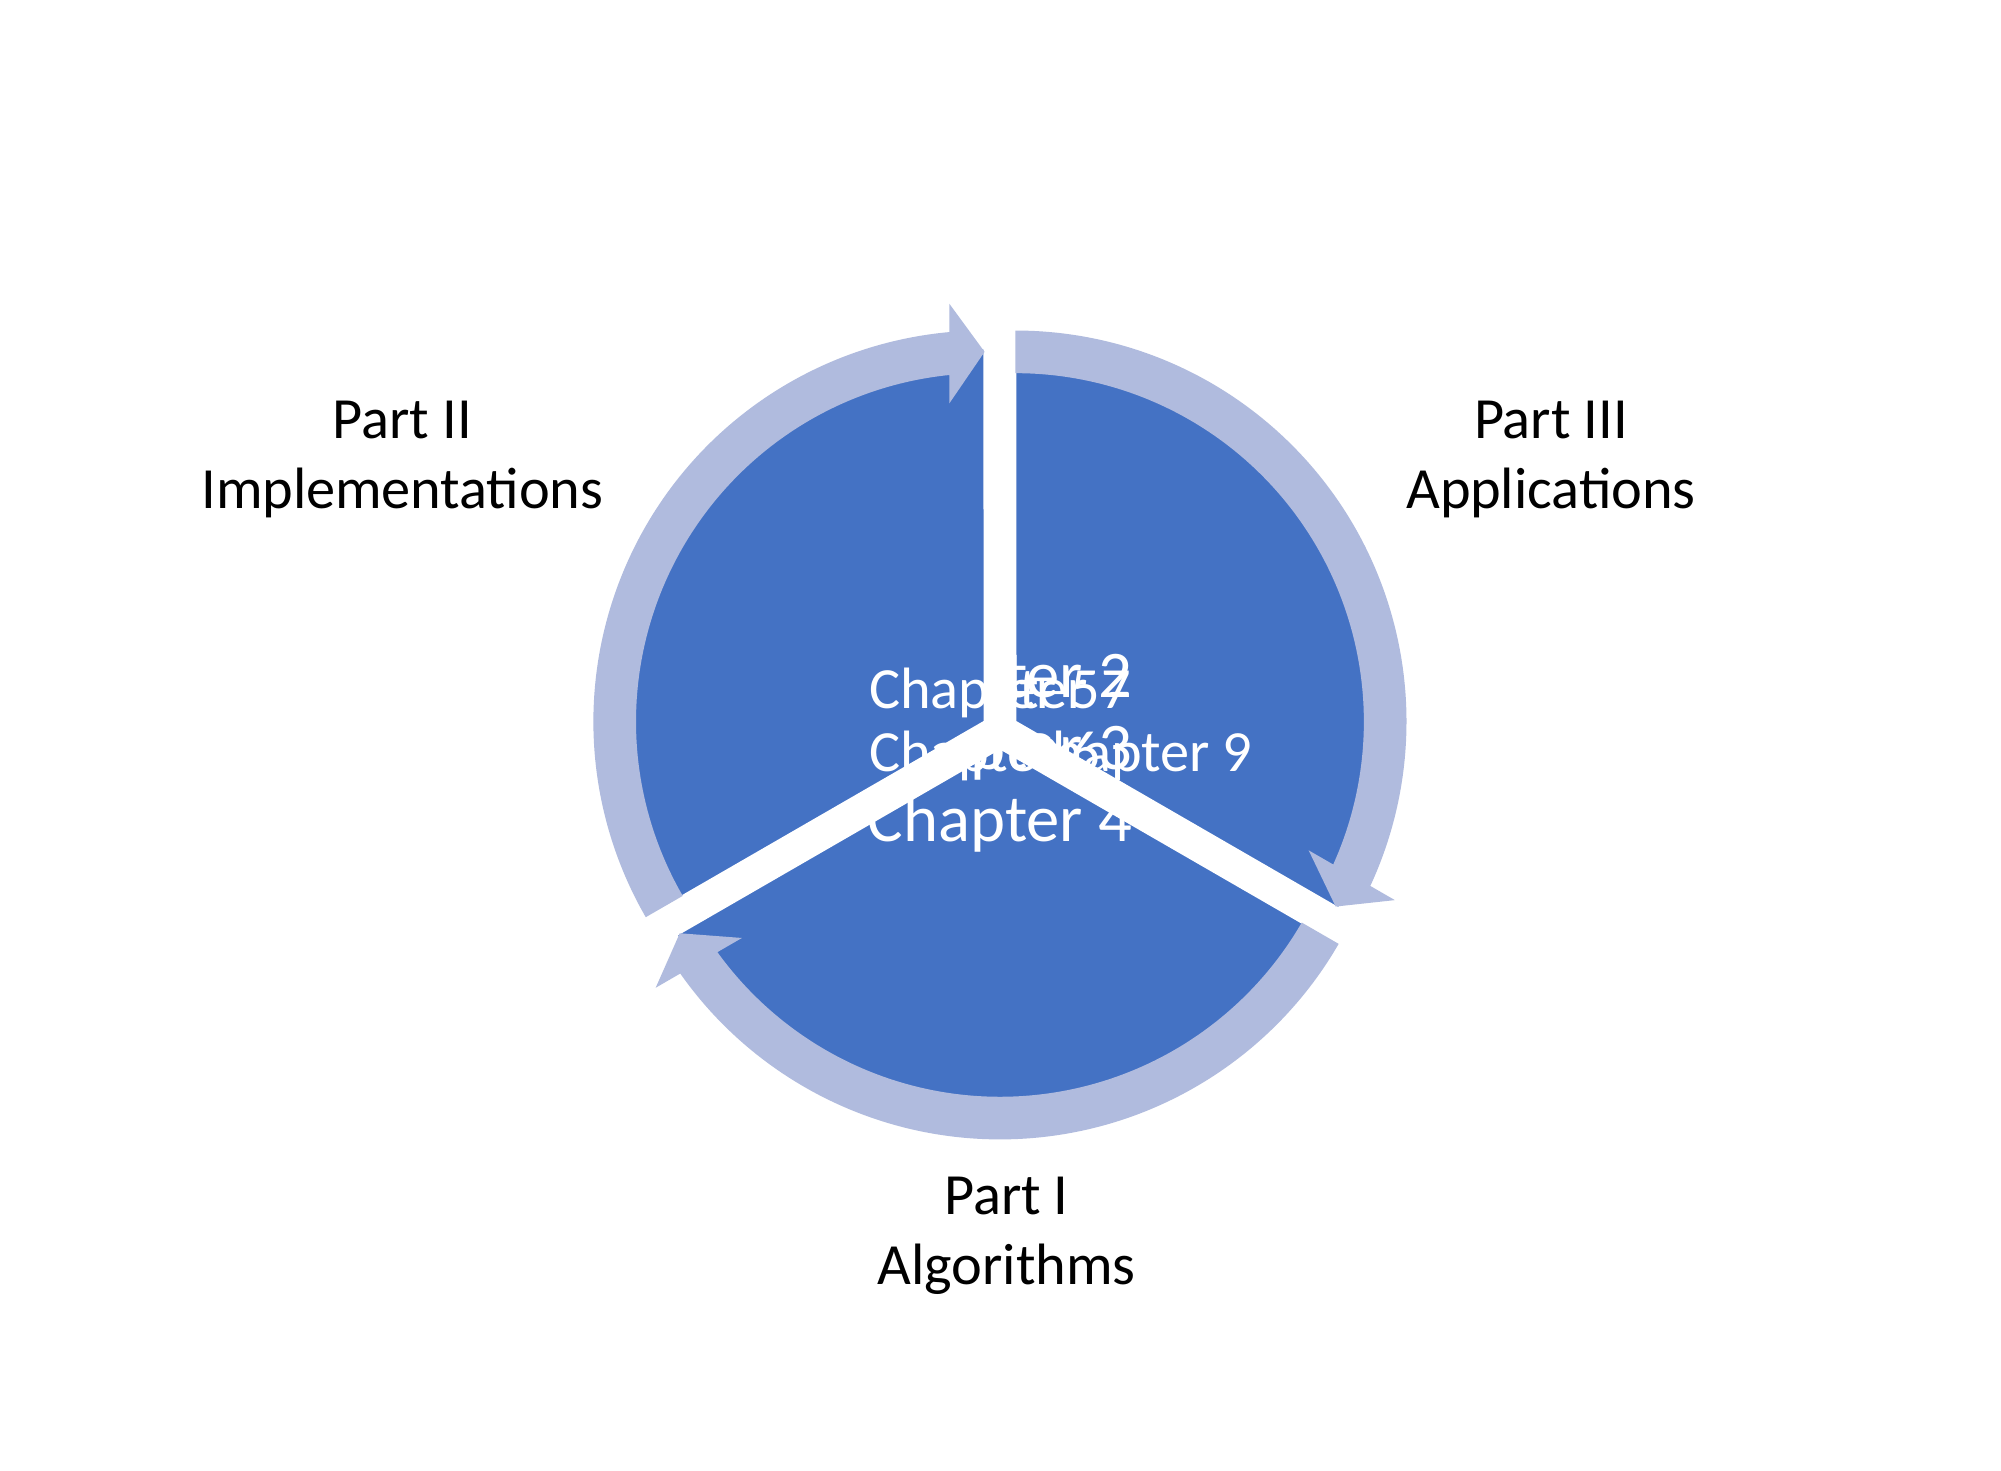

Chapter 7
Chapter 8 Chapter 9
Chapter 2
Chapter 3
Chapter 4
Chapter 5
Chapter 6
Part III
Applications
Part II
Implementations
Part I
Algorithms